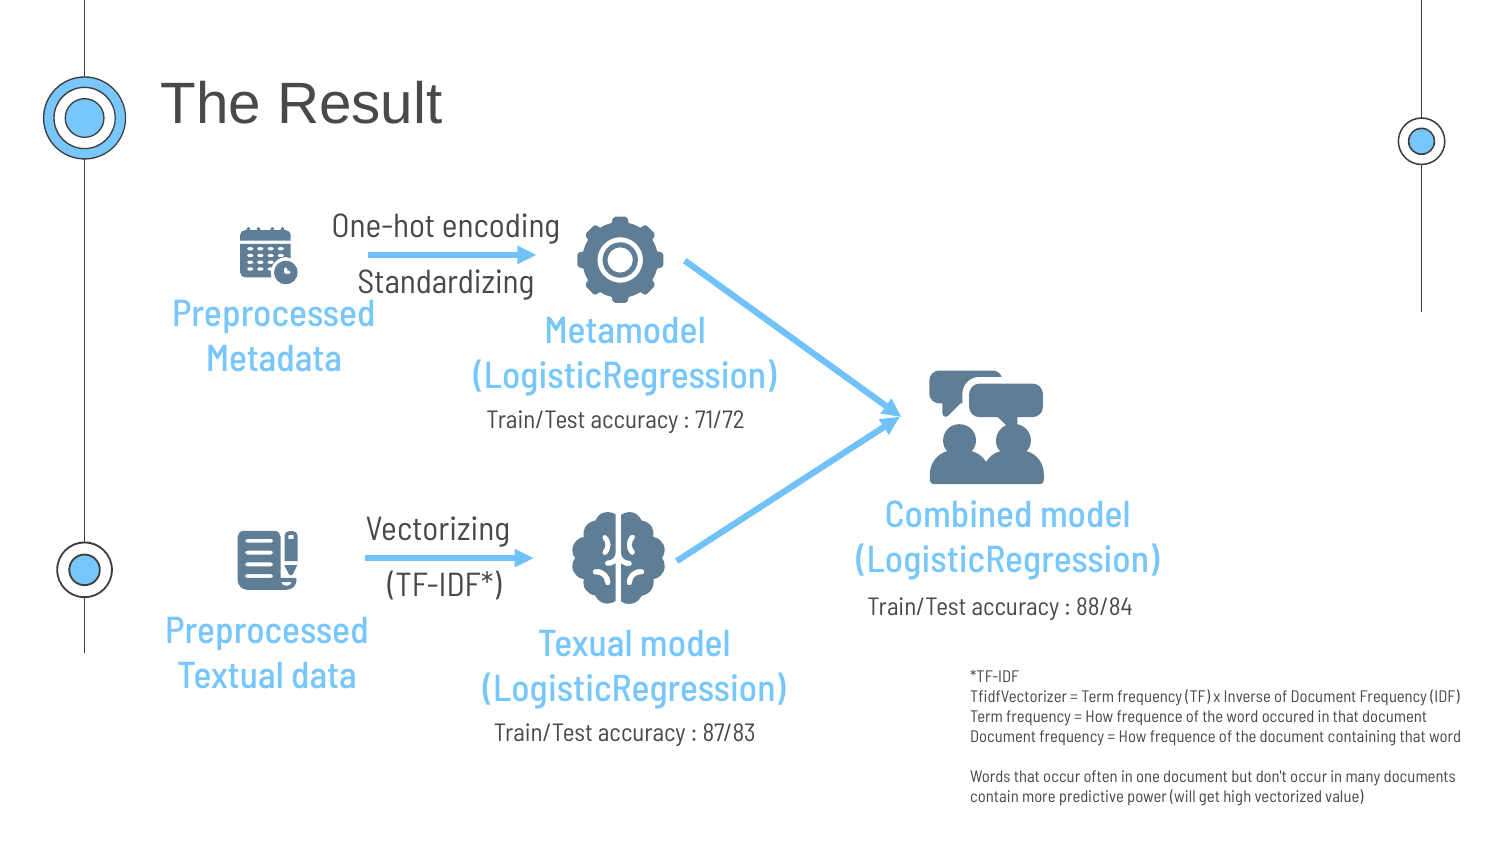

# The Result
One-hot encoding

Standardizing
Preprocessed Metadata
Metamodel
(LogisticRegression)

Train/Test accuracy : 71/72
Combined model
(LogisticRegression)
Vectorizing

(TF-IDF*)
Train/Test accuracy : 88/84
Preprocessed Textual data
Texual model
(LogisticRegression)
*TF-IDF
TfidfVectorizer = Term frequency (TF) x Inverse of Document Frequency (IDF)
Term frequency = How frequence of the word occured in that document
Document frequency = How frequence of the document containing that word

Words that occur often in one document but don't occur in many documents contain more predictive power (will get high vectorized value)

Train/Test accuracy : 87/83